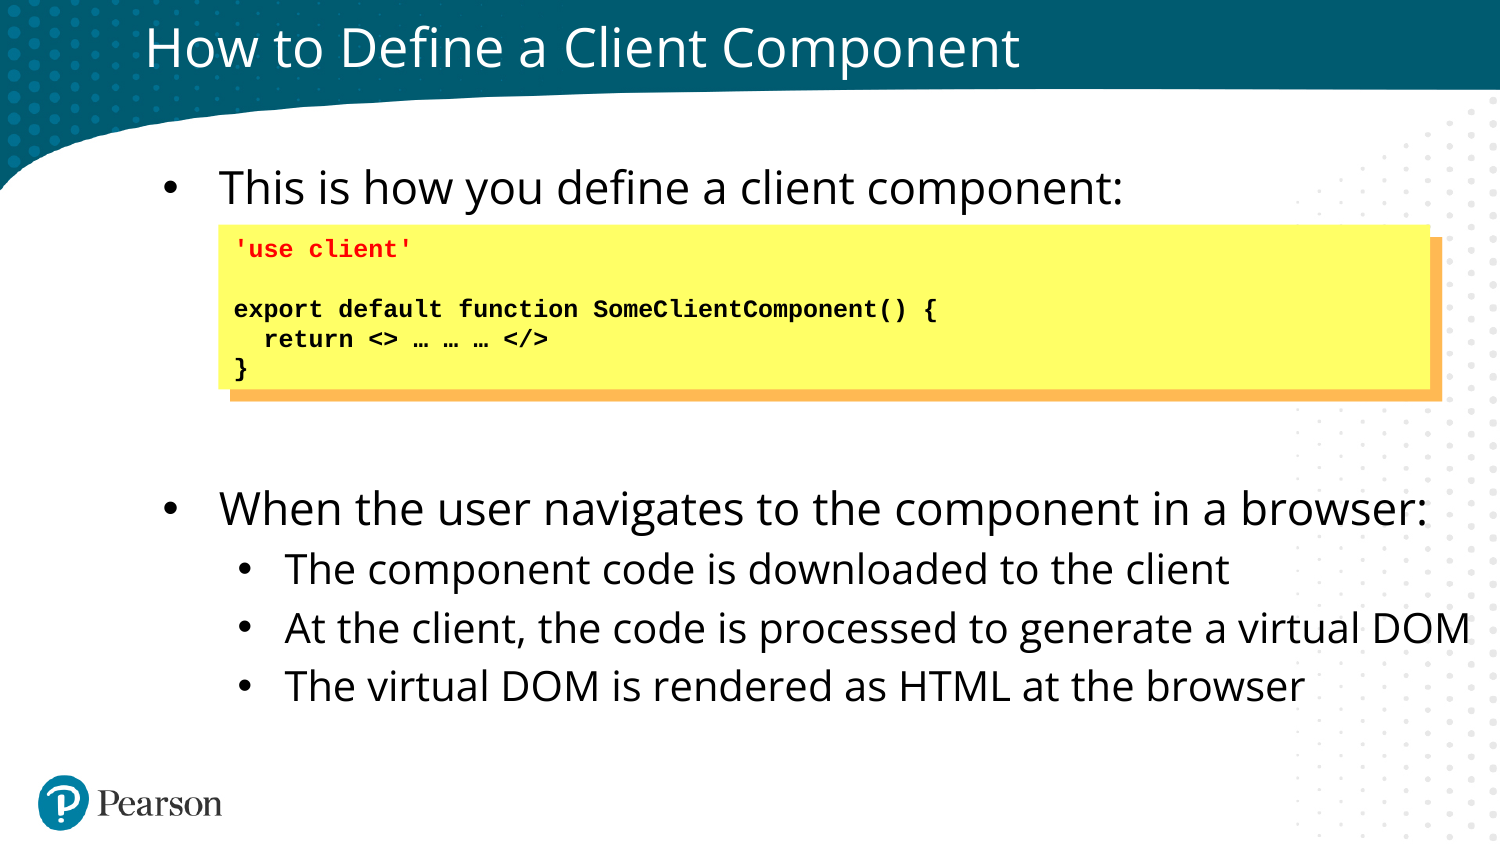

# How to Define a Client Component
This is how you define a client component:

When the user navigates to the component in a browser:
The component code is downloaded to the client
At the client, the code is processed to generate a virtual DOM
The virtual DOM is rendered as HTML at the browser
'use client'

export default function SomeClientComponent() {
  return <> … … … </>
}